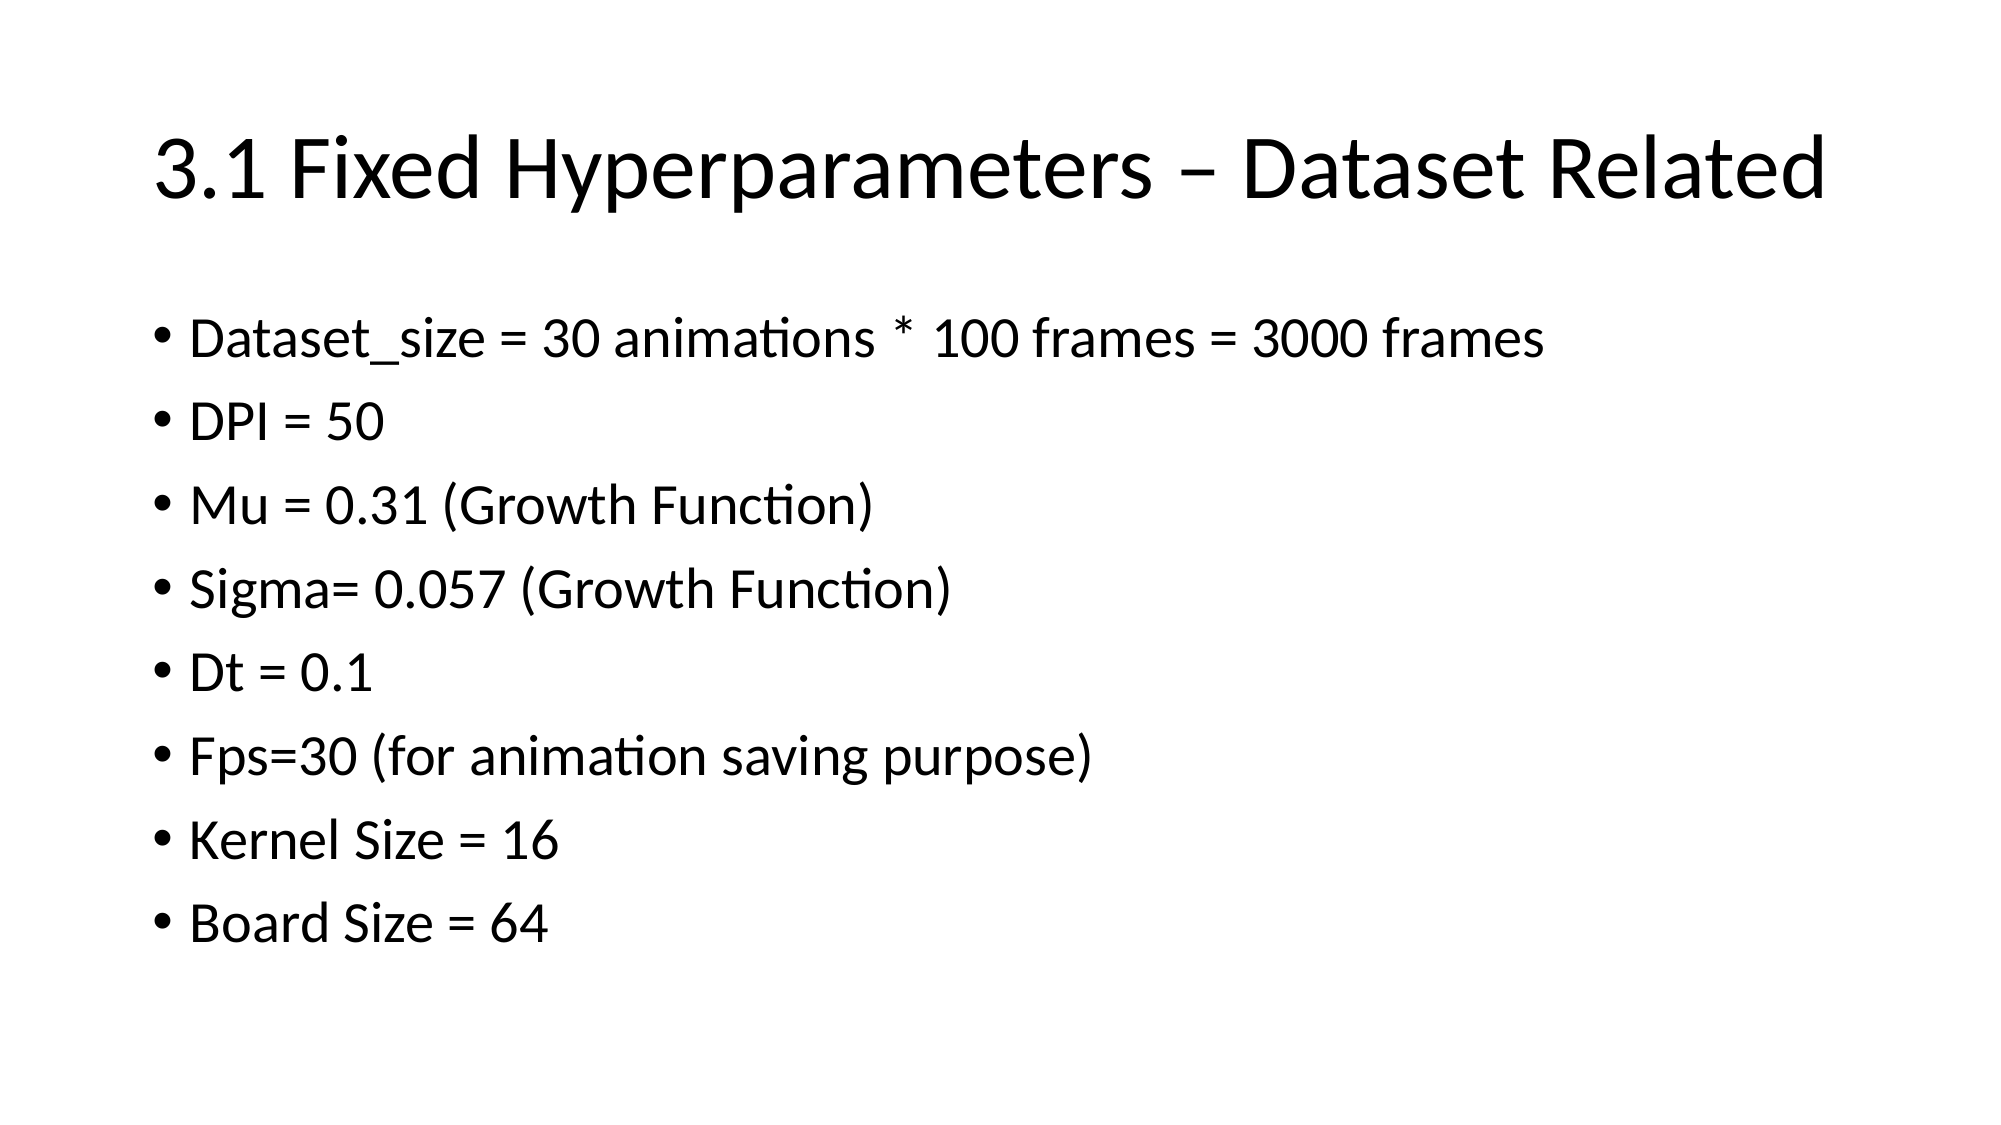

# 3.1 Fixed Hyperparameters – Dataset Related
Dataset_size = 30 animations * 100 frames = 3000 frames
DPI = 50
Mu = 0.31 (Growth Function)
Sigma= 0.057 (Growth Function)
Dt = 0.1
Fps=30 (for animation saving purpose)
Kernel Size = 16
Board Size = 64